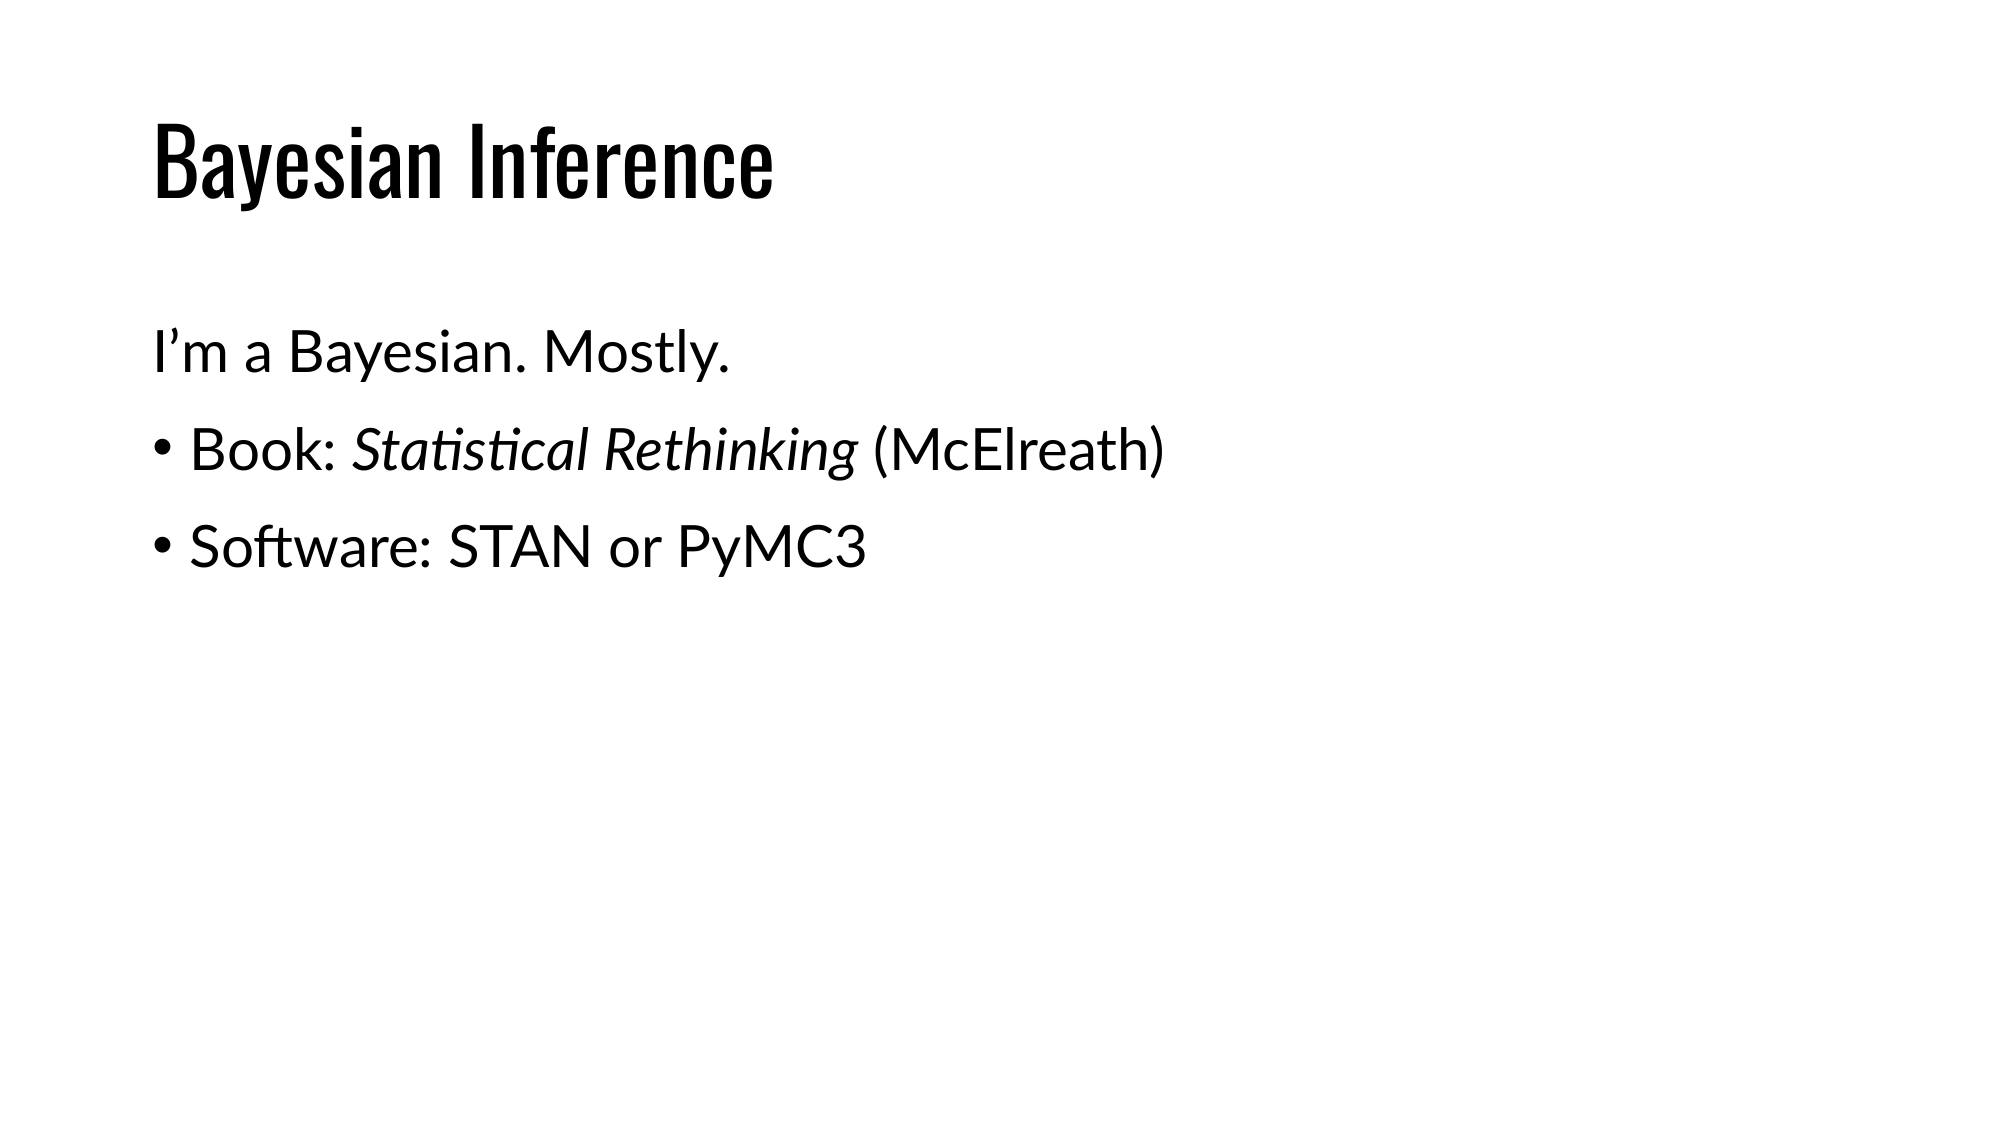

# Bayesian Inference
I’m a Bayesian. Mostly.
Book: Statistical Rethinking (McElreath)
Software: STAN or PyMC3